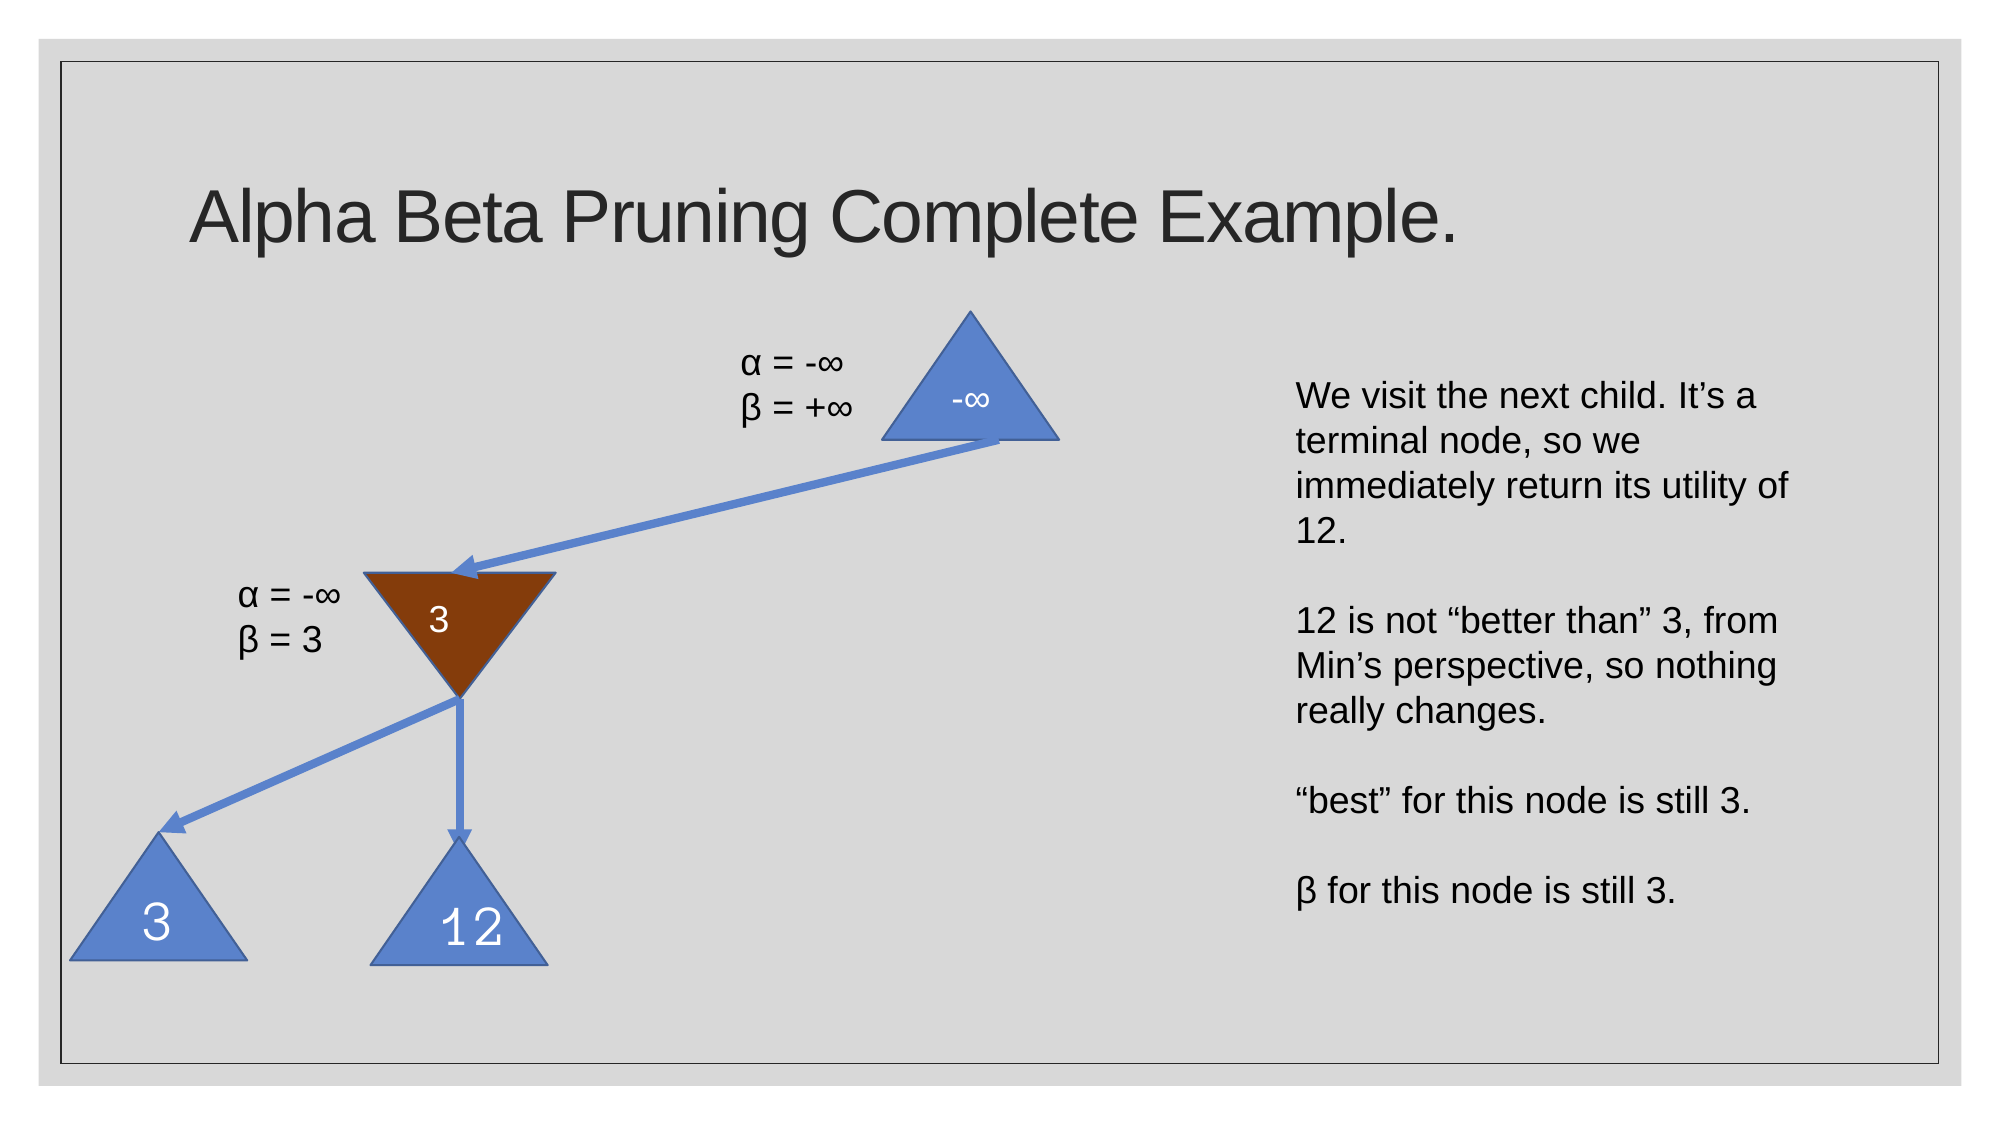

# Alpha Beta Pruning Complete Example.

α = -∞
β = +∞
We visit the next child. It’s a terminal node, so we immediately return its utility of 12.

12 is not “better than” 3, from Min’s perspective, so nothing really changes.

“best” for this node is still 3.

β for this node is still 3.
-∞
α = -∞
β = 3

3

3

12